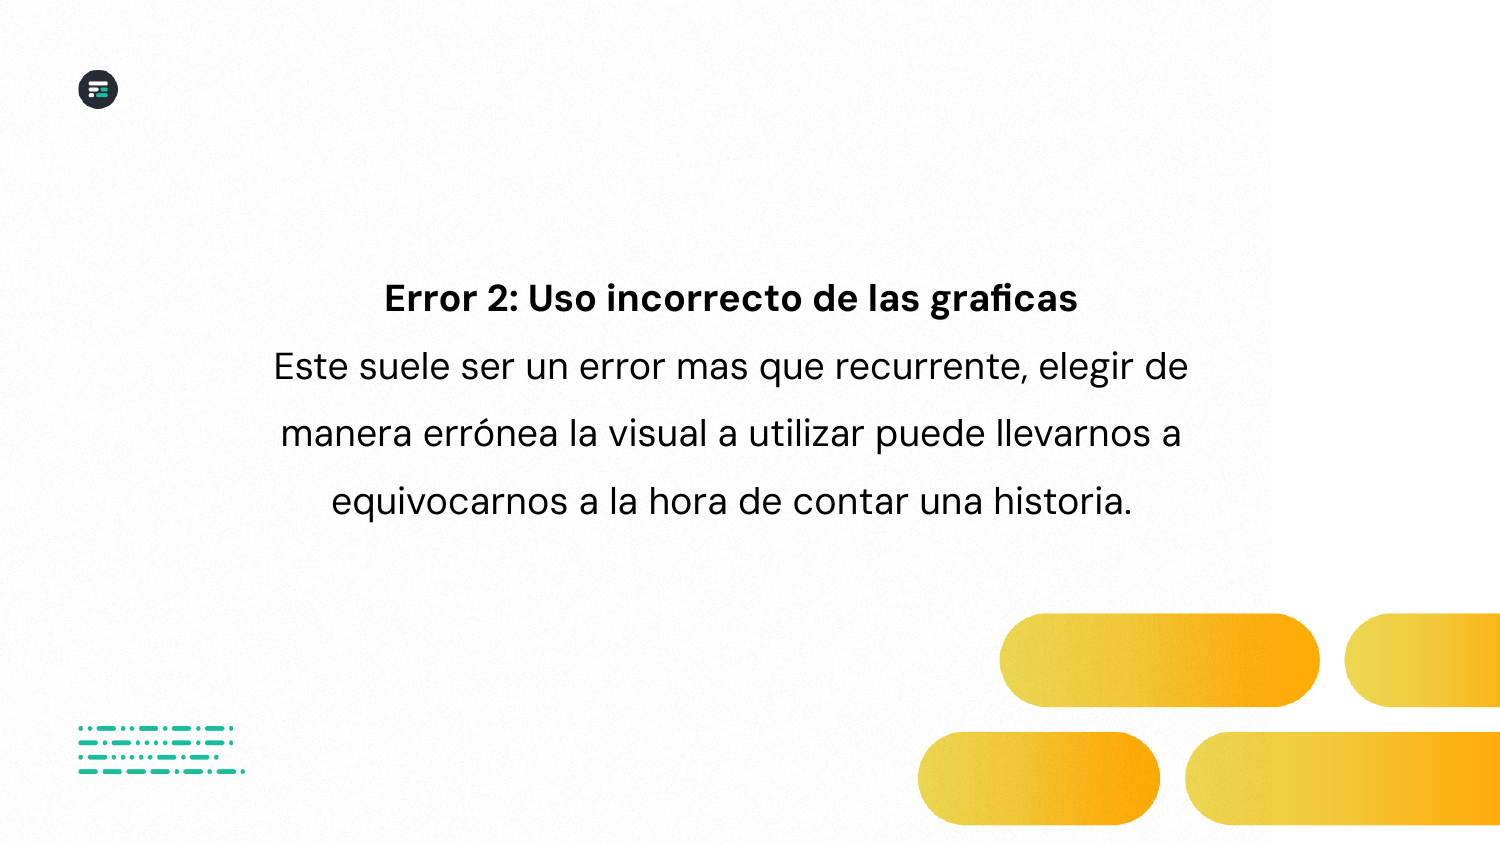

Error 2: Uso incorrecto de las graficas
Este suele ser un error mas que recurrente, elegir de manera errónea la visual a utilizar puede llevarnos a equivocarnos a la hora de contar una historia.